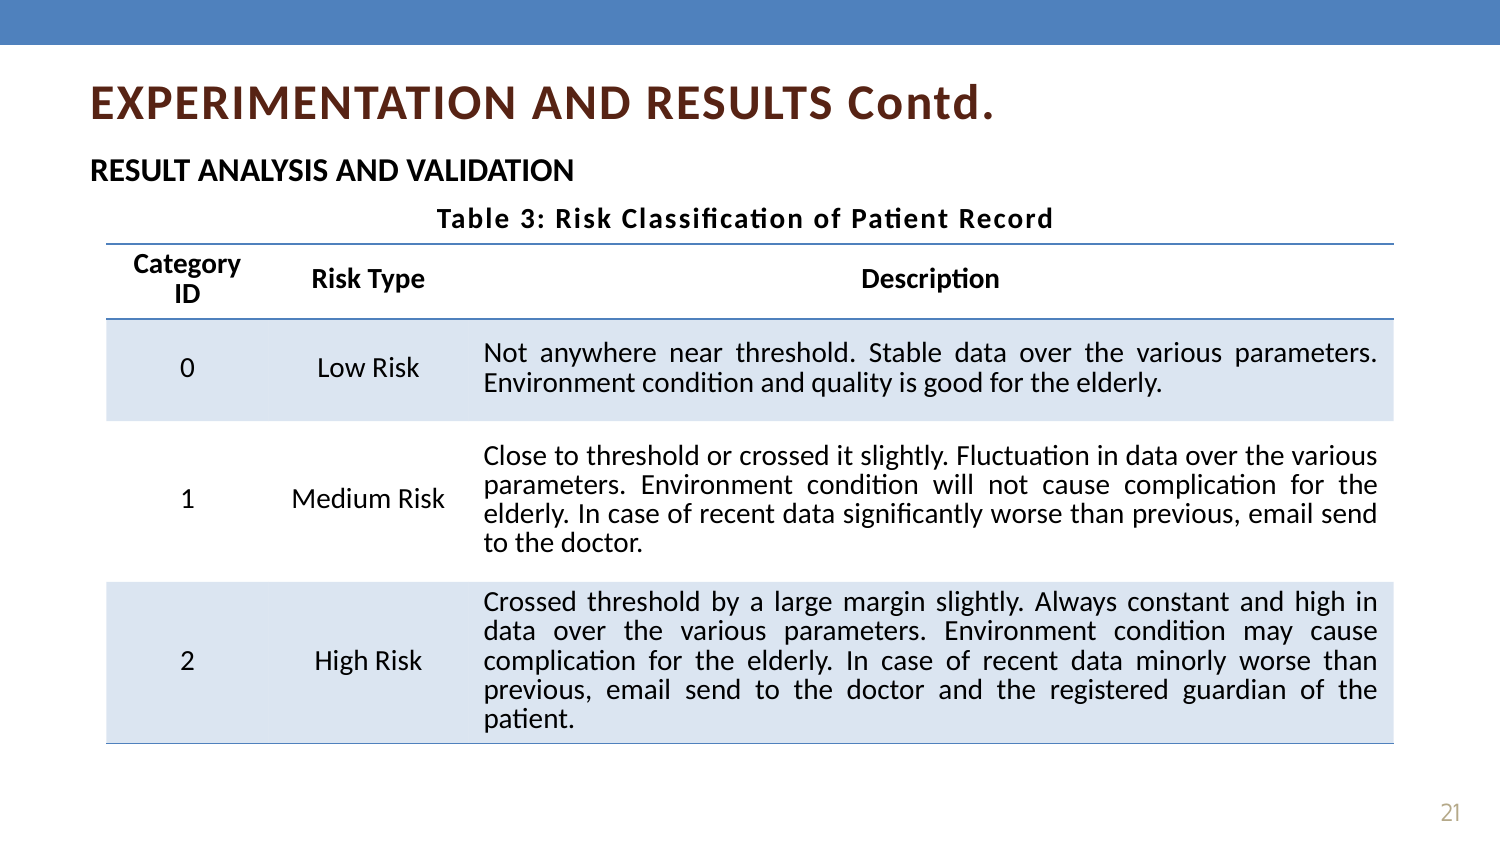

EXPERIMENTATION AND RESULTS Contd.
RESULT ANALYSIS AND VALIDATION
Table 3: Risk Classification of Patient Record
| Category ID | Risk Type | Description |
| --- | --- | --- |
| 0 | Low Risk | Not anywhere near threshold. Stable data over the various parameters. Environment condition and quality is good for the elderly. |
| 1 | Medium Risk | Close to threshold or crossed it slightly. Fluctuation in data over the various parameters. Environment condition will not cause complication for the elderly. In case of recent data significantly worse than previous, email send to the doctor. |
| 2 | High Risk | Crossed threshold by a large margin slightly. Always constant and high in data over the various parameters. Environment condition may cause complication for the elderly. In case of recent data minorly worse than previous, email send to the doctor and the registered guardian of the patient. |
21